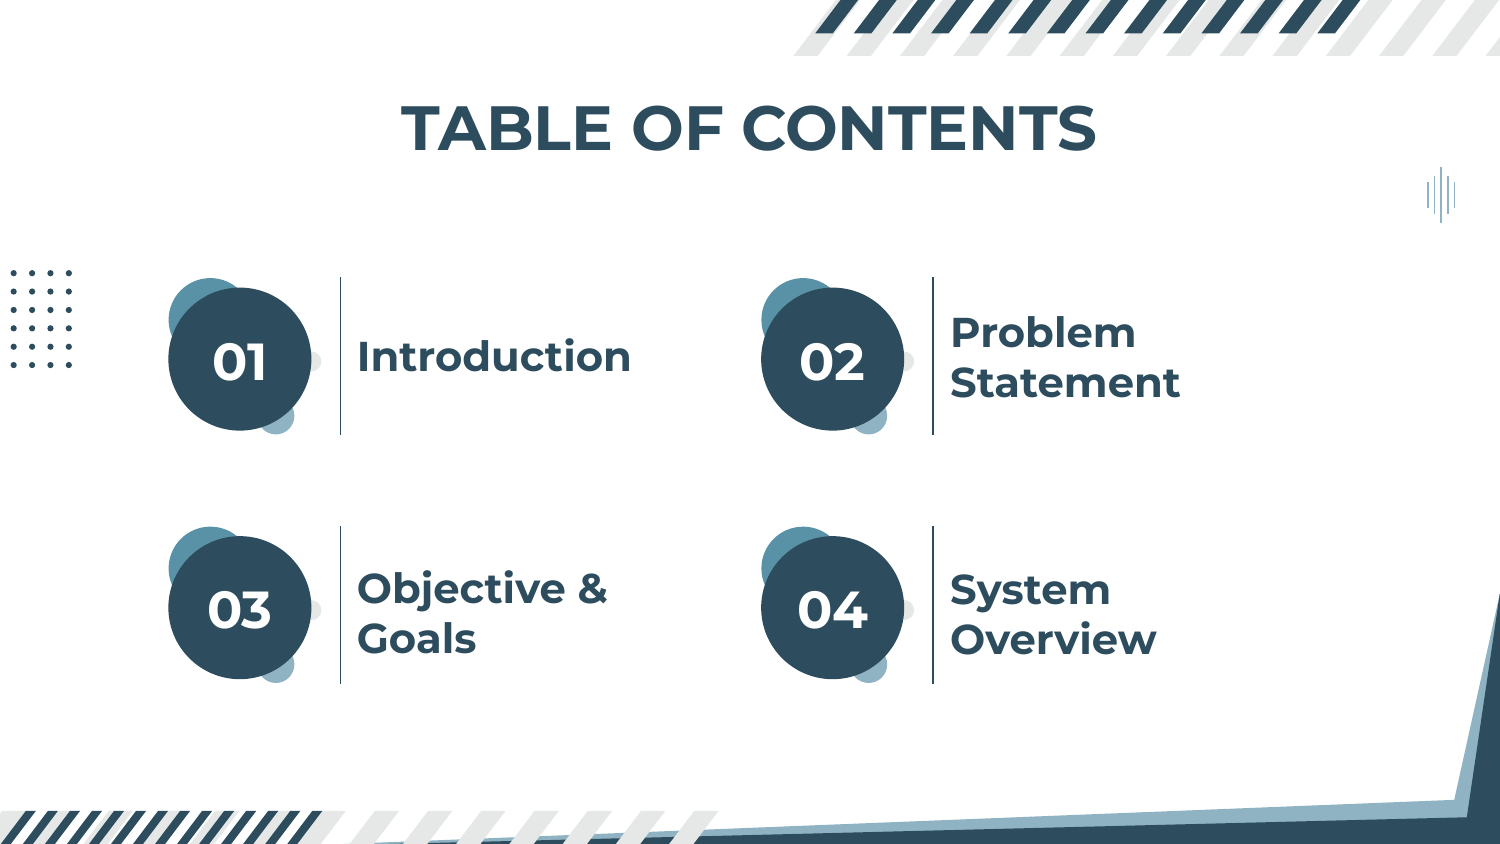

TABLE OF CONTENTS

Introduction

Problem Statement
02
# 01

Objective & Goals
System Overview
04
03